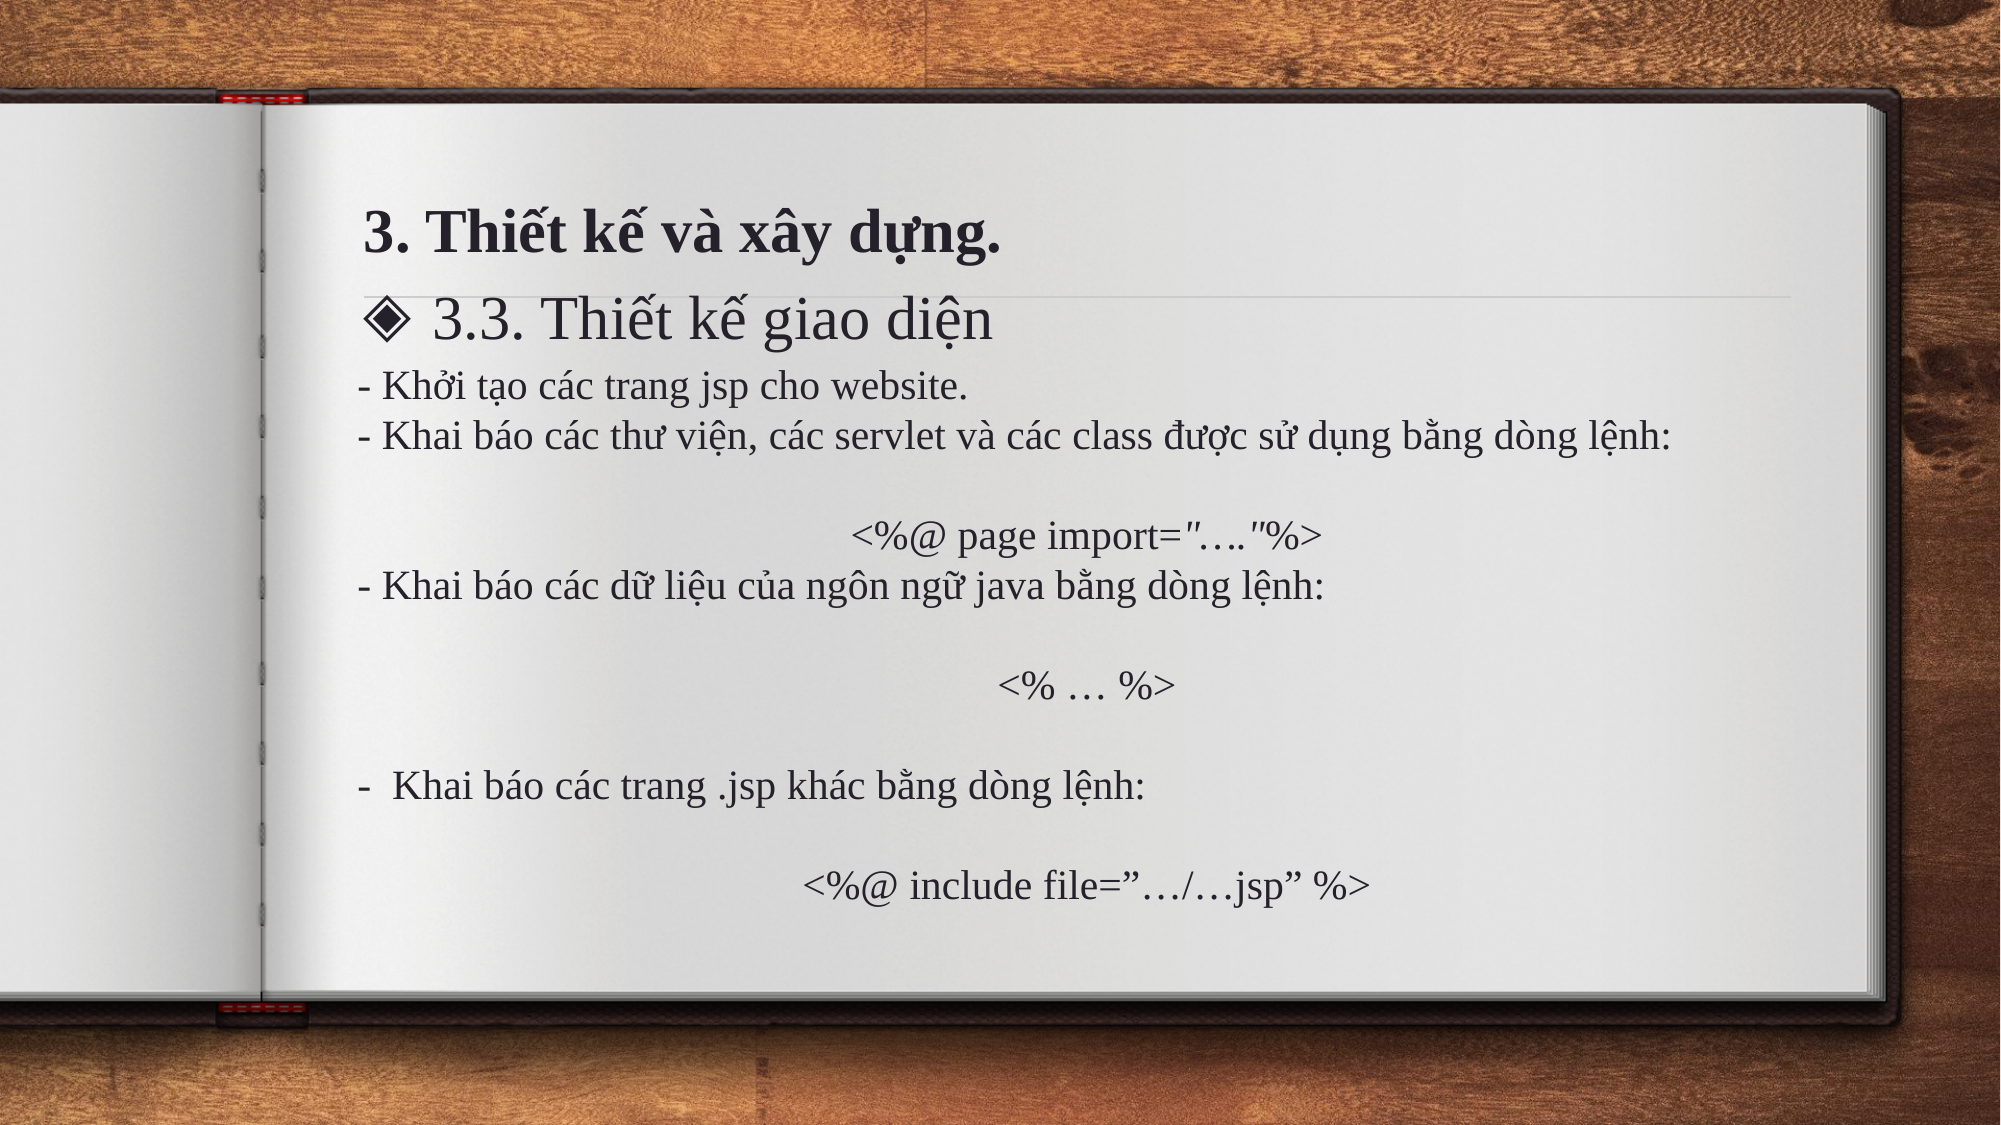

3. Thiết kế và xây dựng.
3.3. Thiết kế giao diện
- Khởi tạo các trang jsp cho website.
- Khai báo các thư viện, các servlet và các class được sử dụng bằng dòng lệnh:

<%@ page import="…."%>
- Khai báo các dữ liệu của ngôn ngữ java bằng dòng lệnh:

<% … %>

-  Khai báo các trang .jsp khác bằng dòng lệnh:

<%@ include file=”…/…jsp” %>